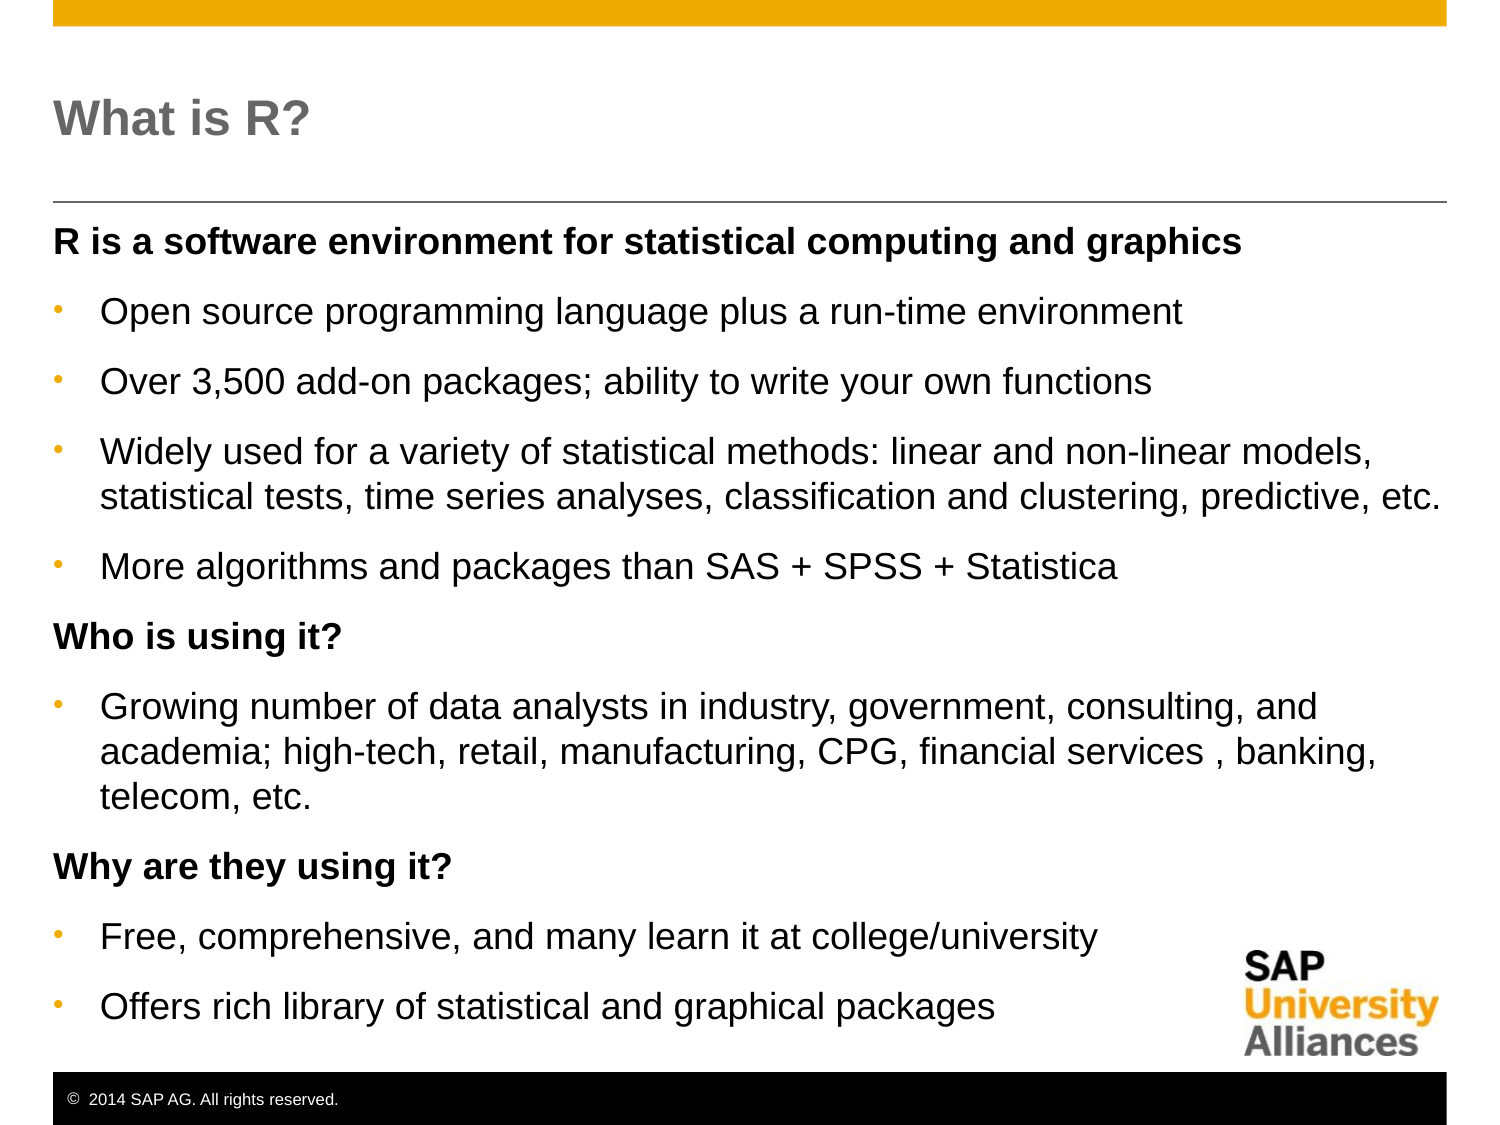

# What is R?
R is a software environment for statistical computing and graphics
Open source programming language plus a run-time environment
Over 3,500 add-on packages; ability to write your own functions
Widely used for a variety of statistical methods: linear and non-linear models, statistical tests, time series analyses, classification and clustering, predictive, etc.
More algorithms and packages than SAS + SPSS + Statistica
Who is using it?
Growing number of data analysts in industry, government, consulting, and academia; high-tech, retail, manufacturing, CPG, financial services , banking, telecom, etc.
Why are they using it?
Free, comprehensive, and many learn it at college/university
Offers rich library of statistical and graphical packages